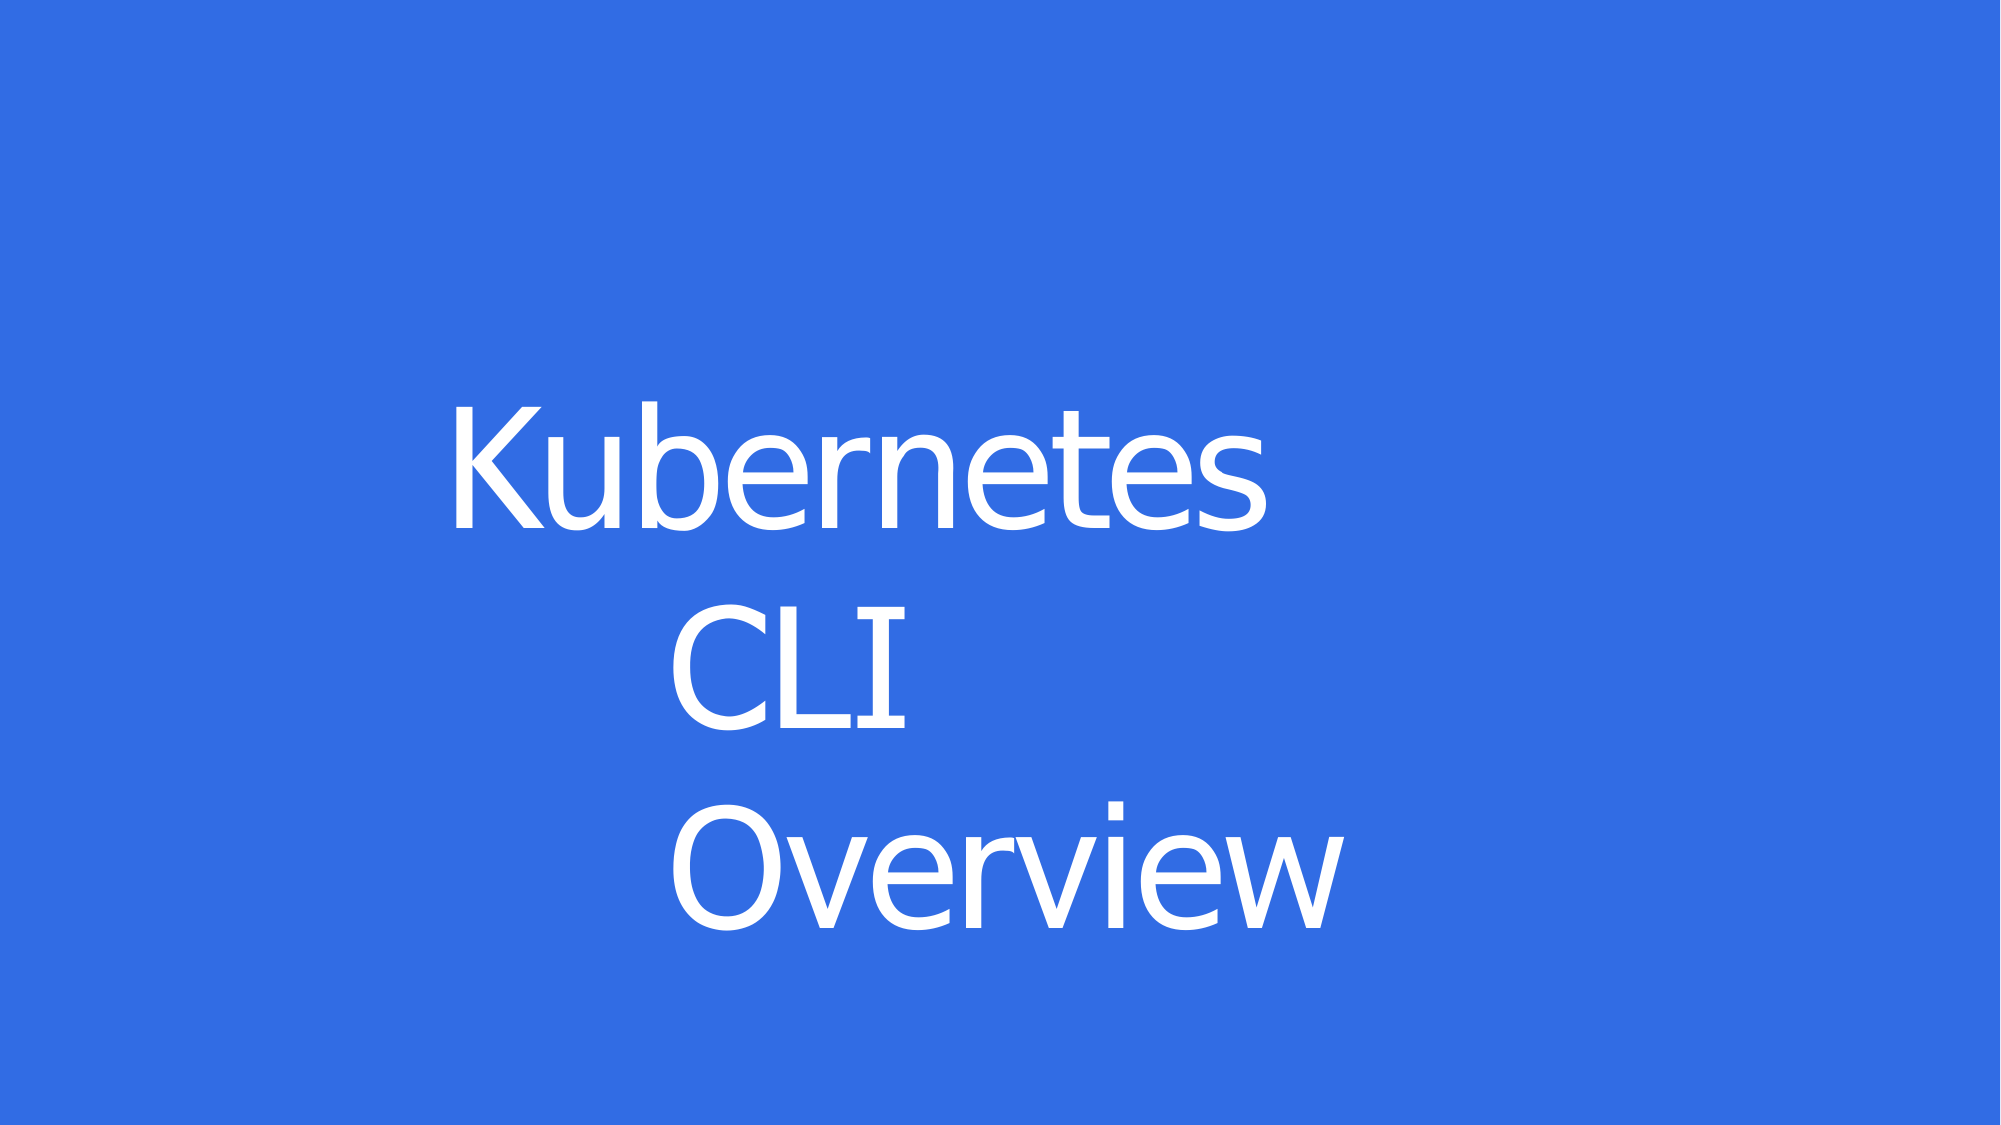

# Kubernetes CLI Overview
Copyright © Thinknyx Technologies LLP